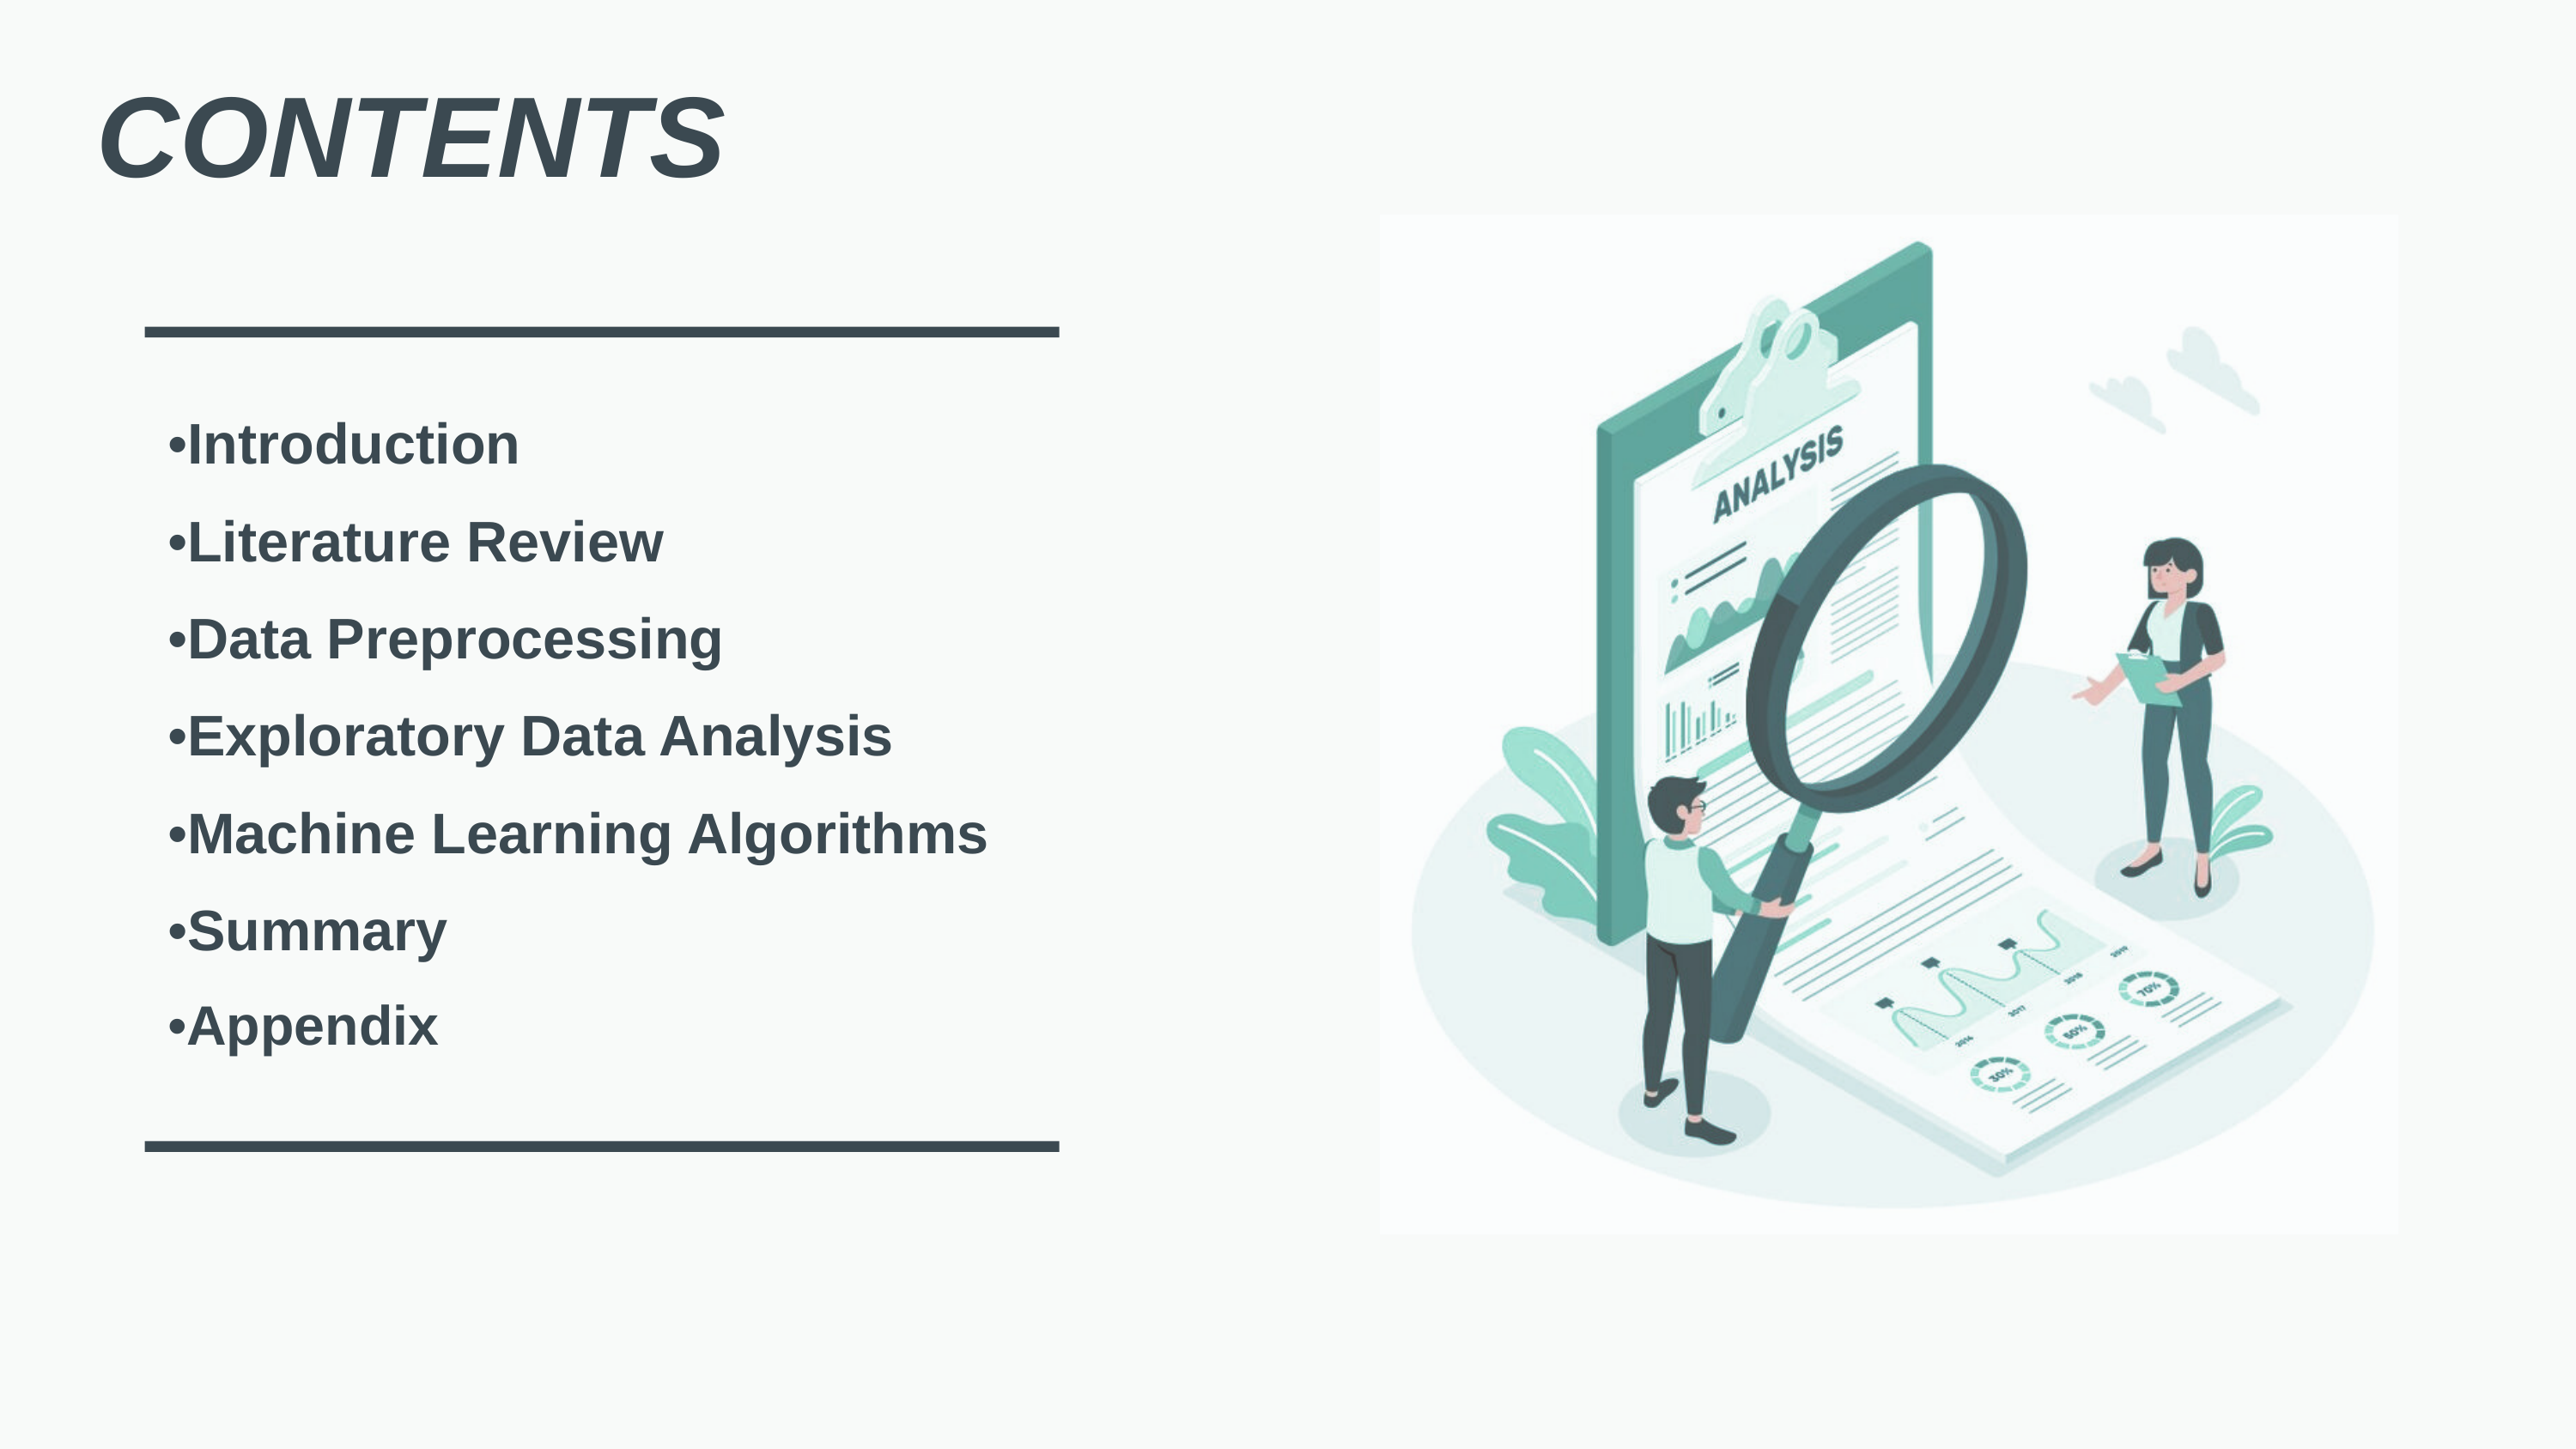

CONTENTS

•Introduction
•Literature Review
•Data Preprocessing
•Exploratory Data Analysis
•Machine Learning Algorithms
•Summary
•Appendix